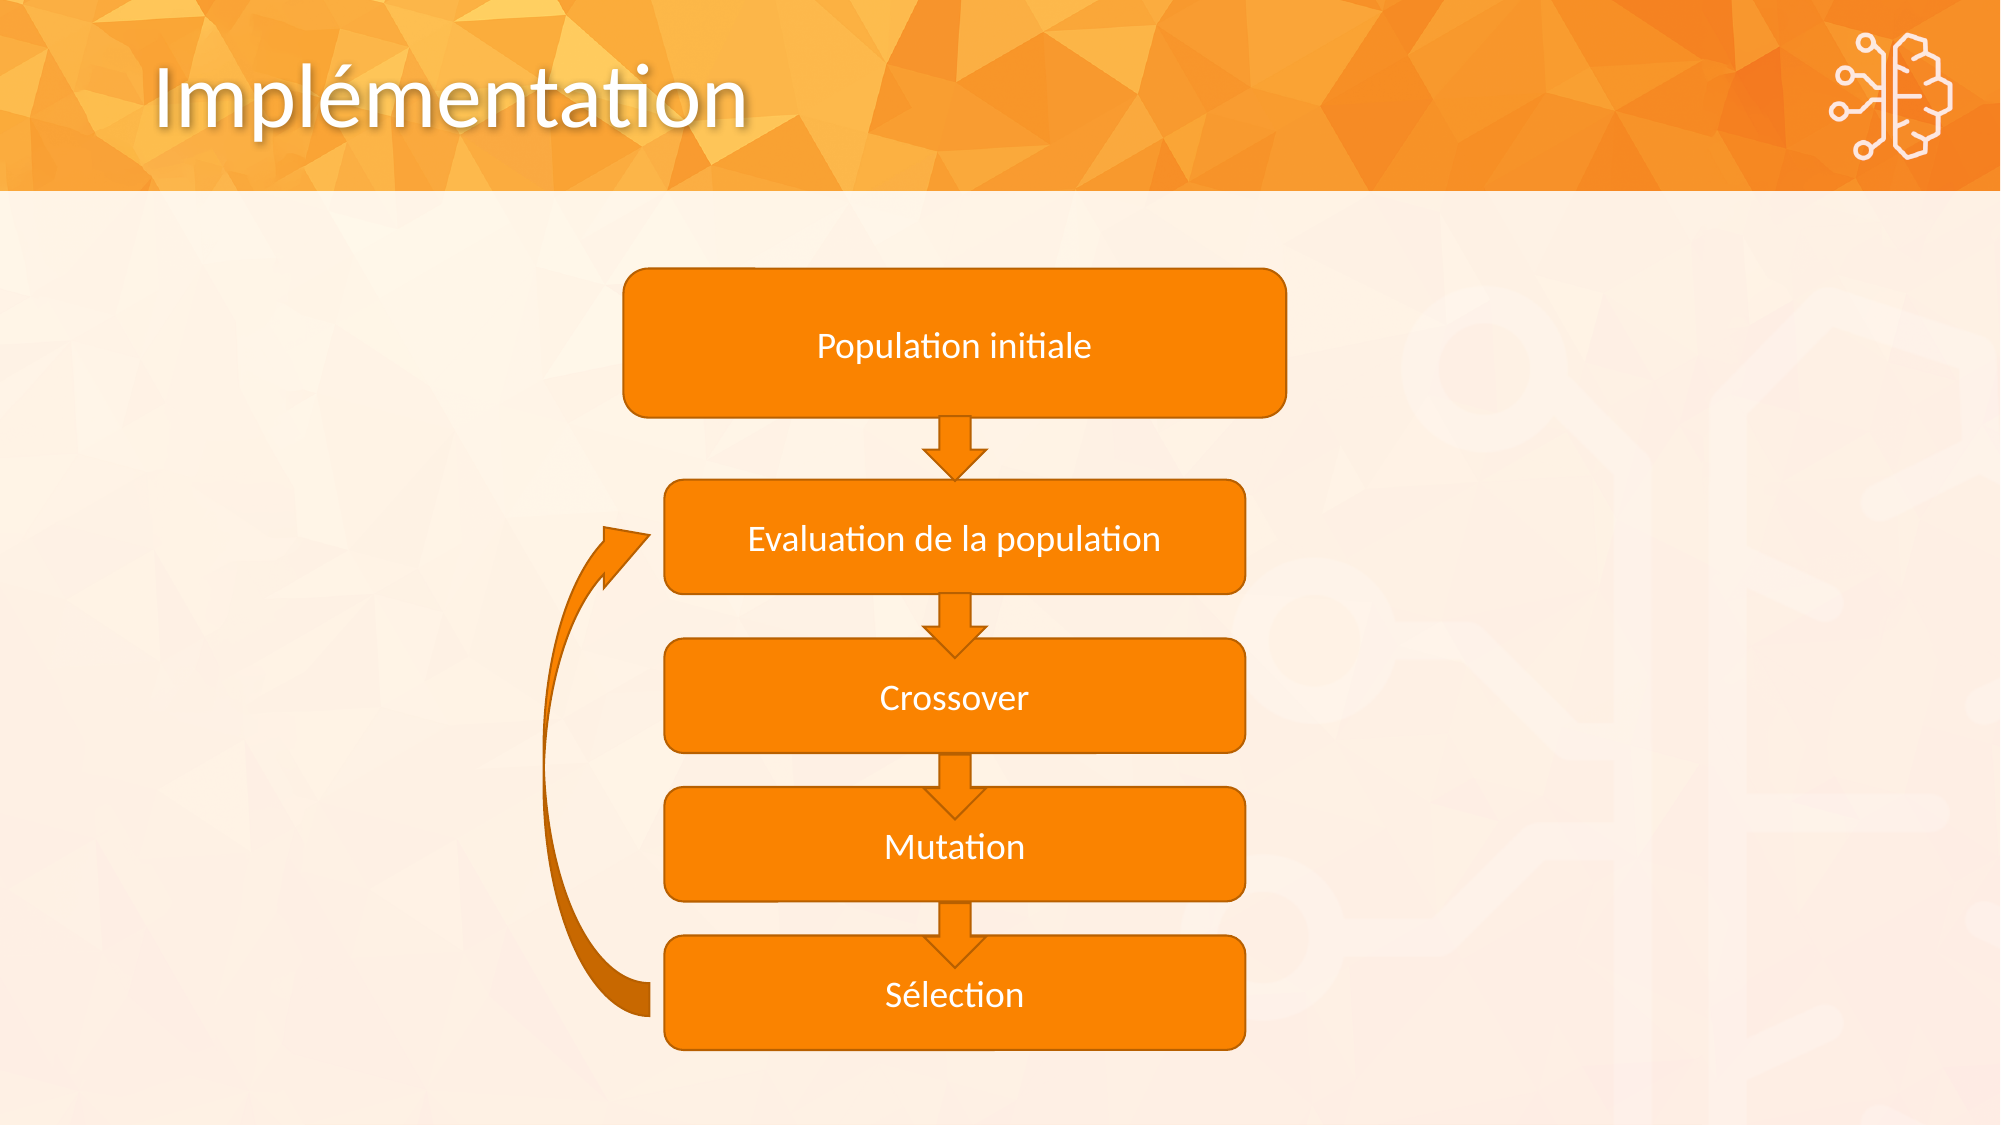

# Implémentation
Population initiale

Evaluation de la population

Crossover

Mutation

Sélection